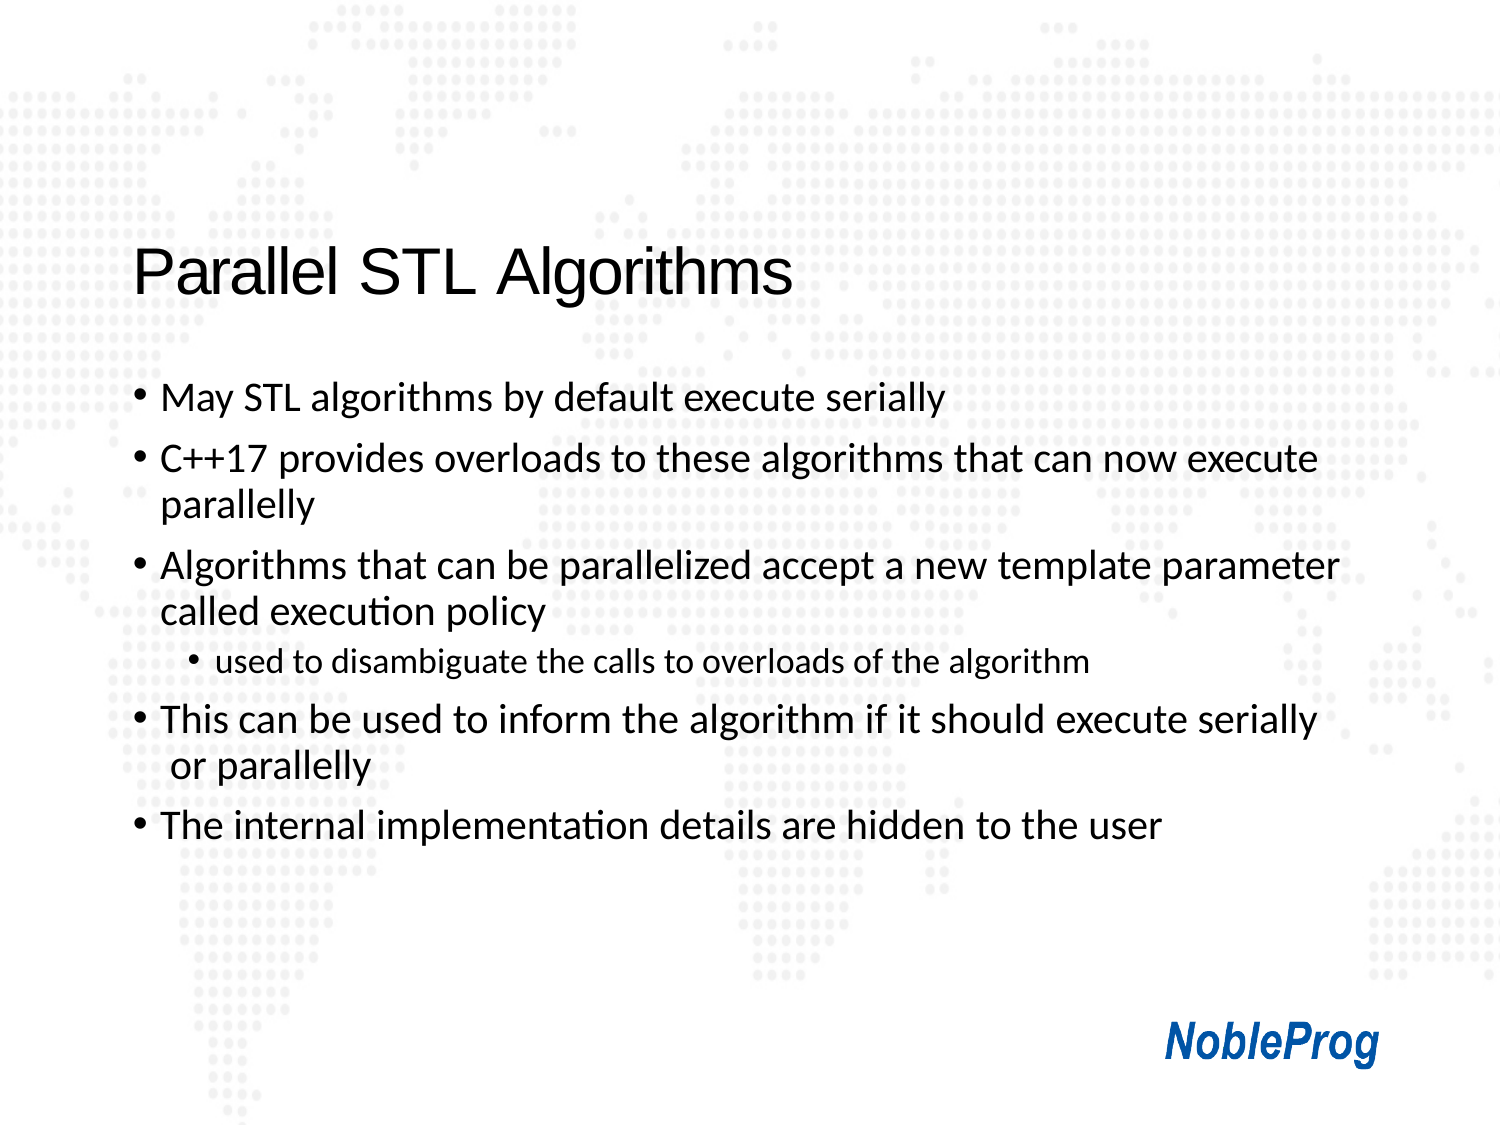

# Parallel STL Algorithms
May STL algorithms by default execute serially
C++17 provides overloads to these algorithms that can now execute  parallelly
Algorithms that can be parallelized accept a new template parameter  called execution policy
used to disambiguate the calls to overloads of the algorithm
This can be used to inform the algorithm if it should execute serially  or parallelly
The internal implementation details are hidden to the user